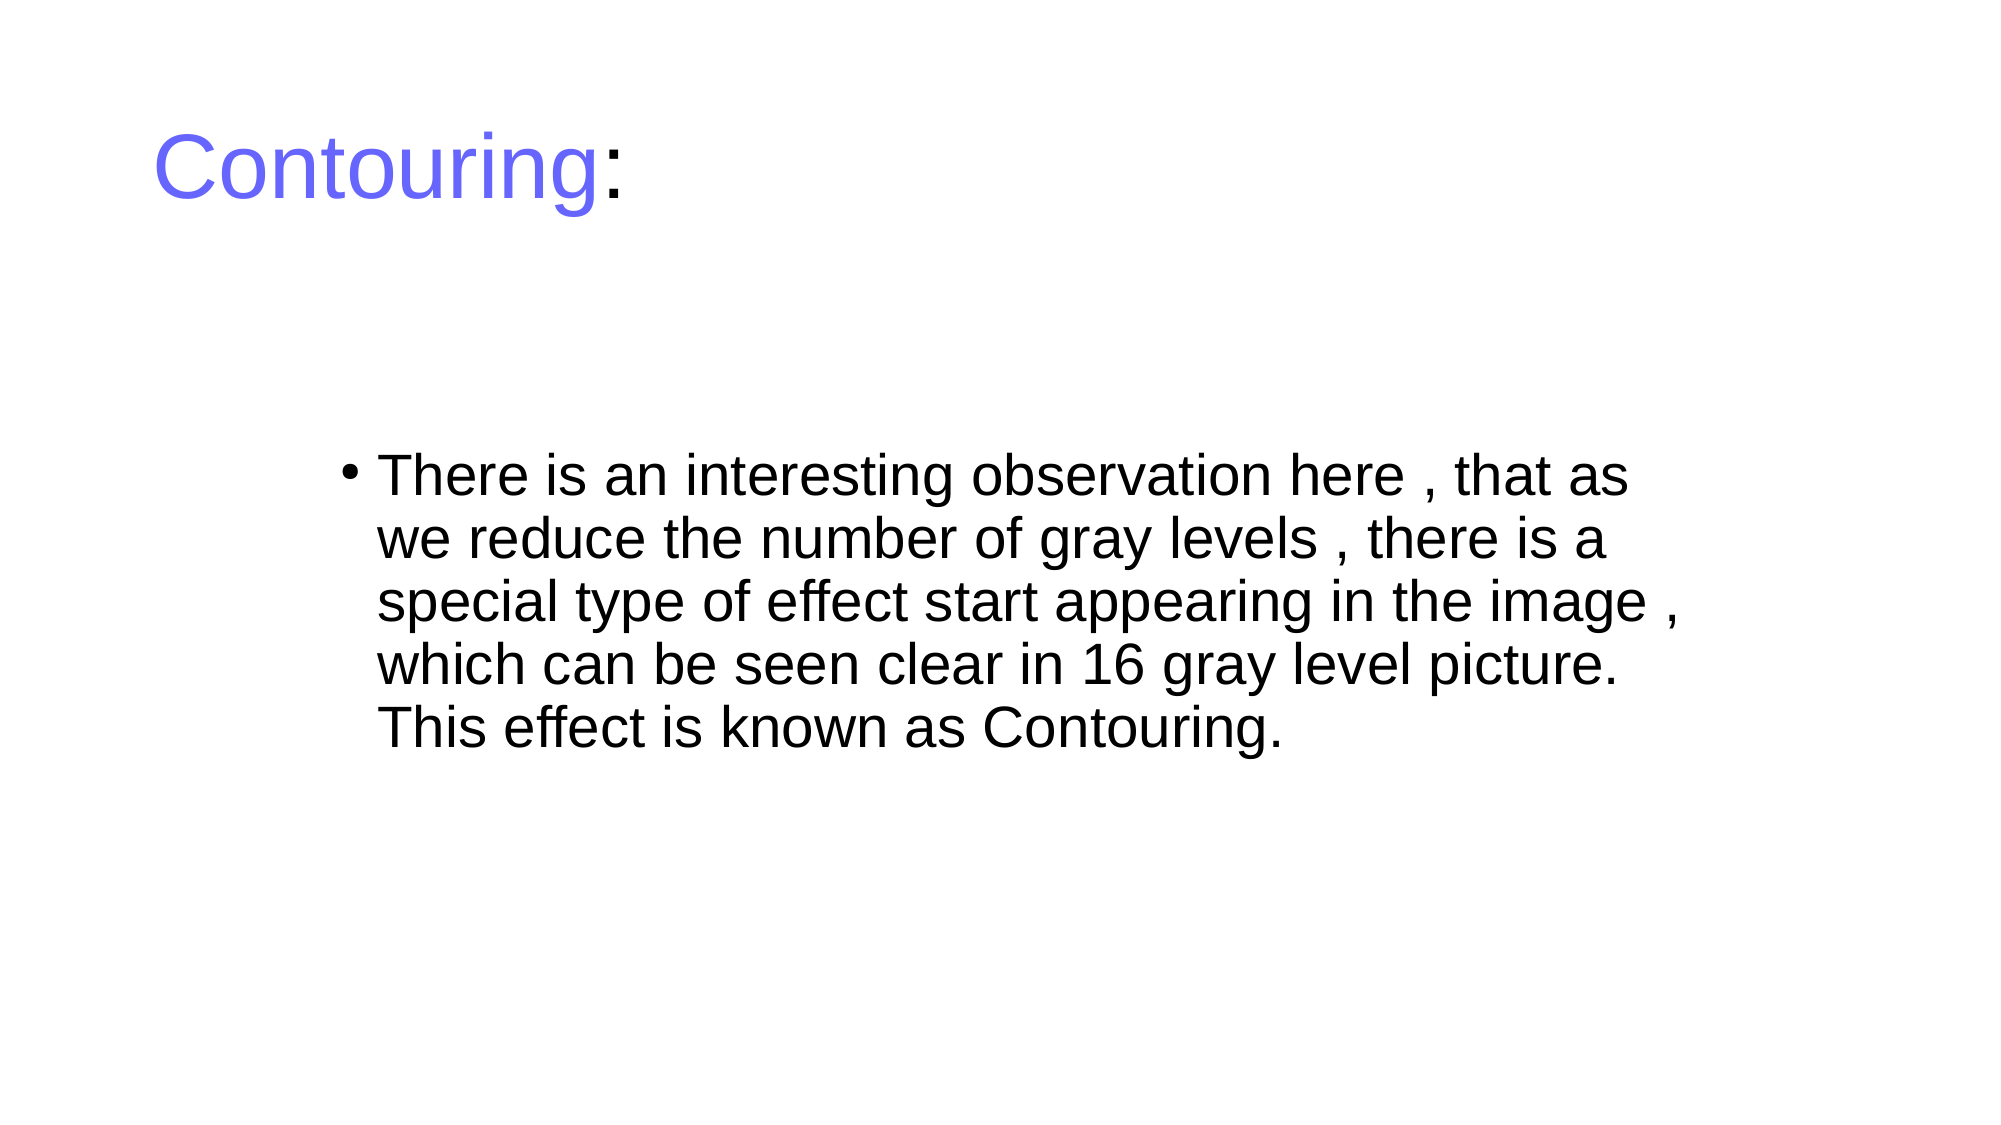

Contouring:

There is an interesting observation here , that as we reduce the number of gray levels , there is a special type of effect start appearing in the image , which can be seen clear in 16 gray level picture. This effect is known as Contouring.